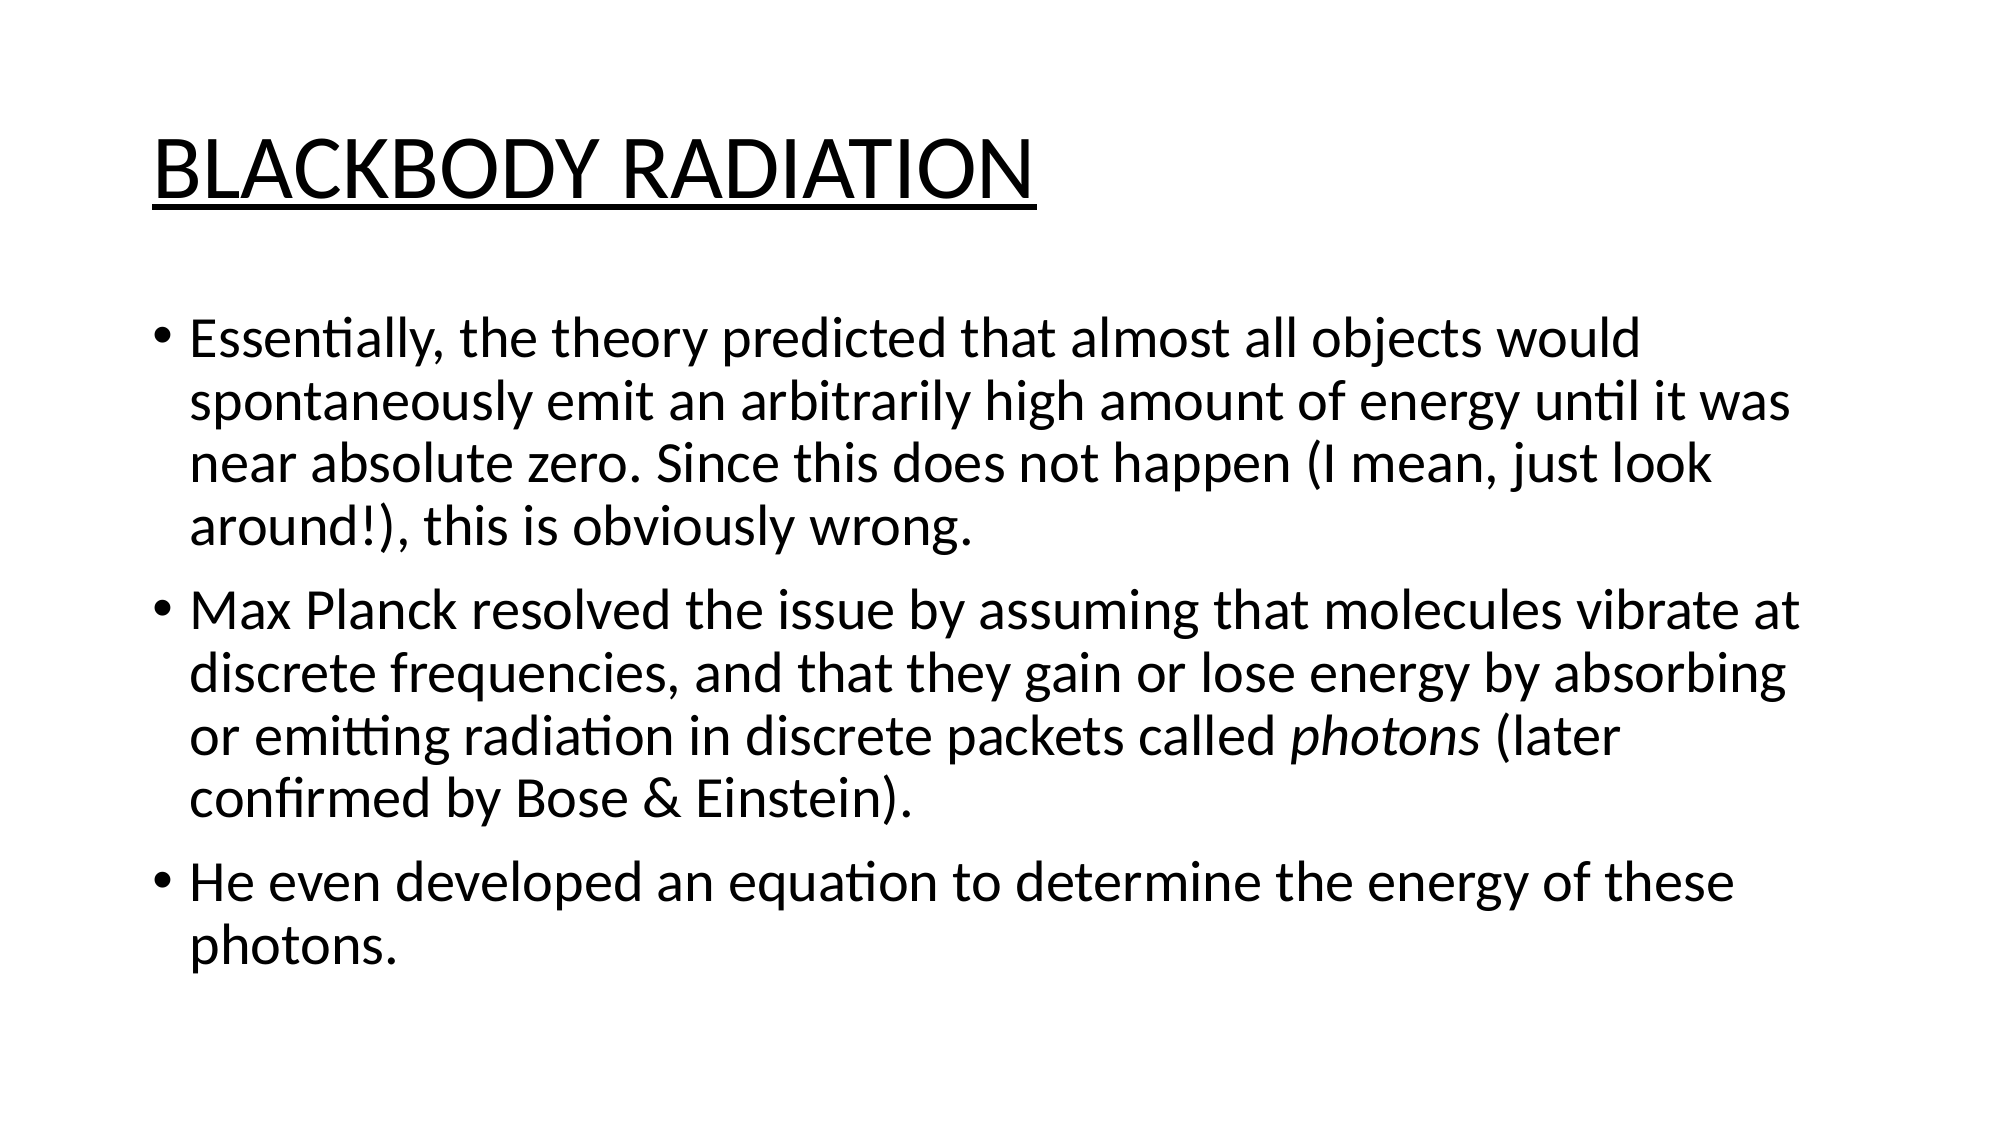

# BLACKBODY RADIATION
Essentially, the theory predicted that almost all objects would spontaneously emit an arbitrarily high amount of energy until it was near absolute zero. Since this does not happen (I mean, just look around!), this is obviously wrong.
Max Planck resolved the issue by assuming that molecules vibrate at discrete frequencies, and that they gain or lose energy by absorbing or emitting radiation in discrete packets called photons (later confirmed by Bose & Einstein).
He even developed an equation to determine the energy of these photons.